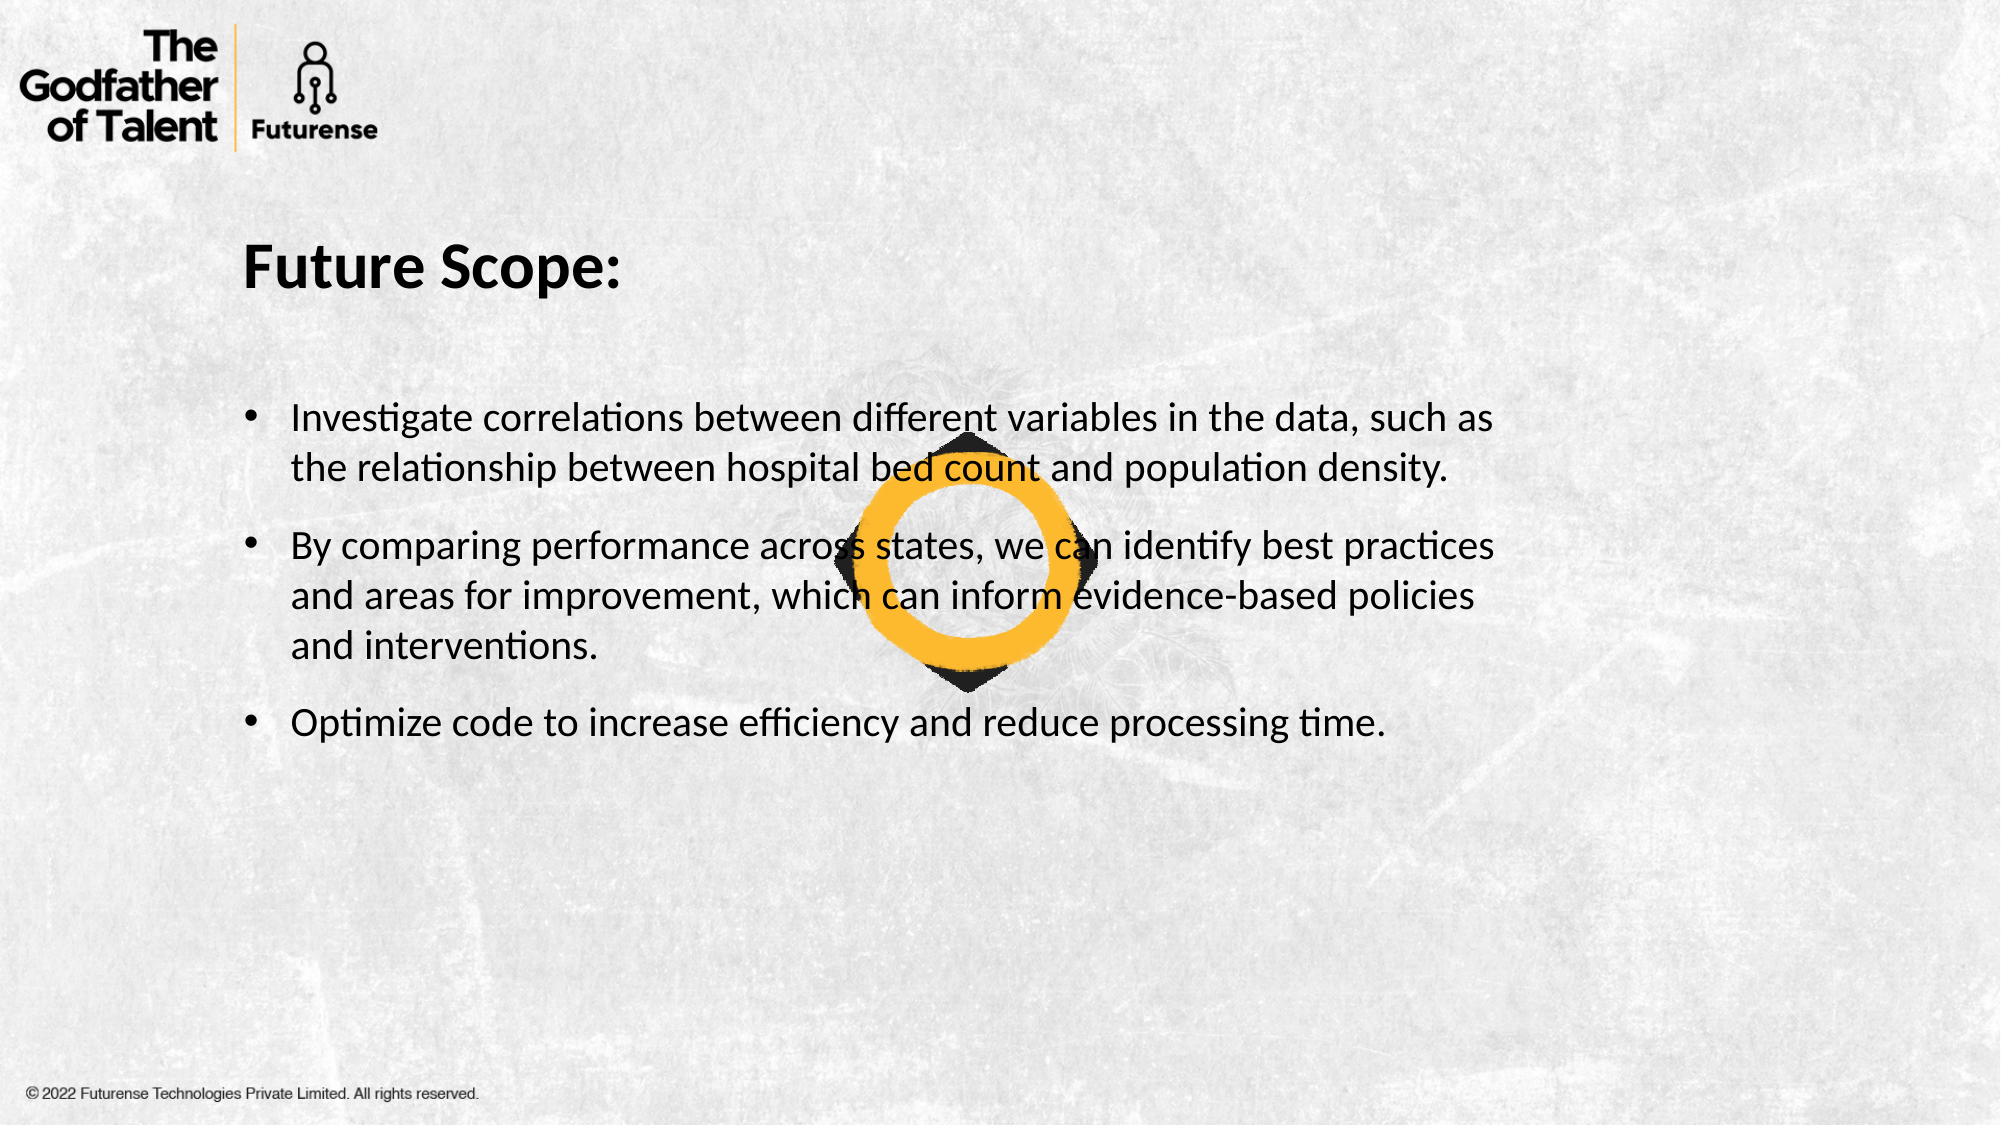

Future Scope:

Investigate correlations between different variables in the data, such as the relationship between hospital bed count and population density.

By comparing performance across states, we can identify best practices and areas for improvement, which can inform evidence-based policies and interventions.

Optimize code to increase efficiency and reduce processing time.